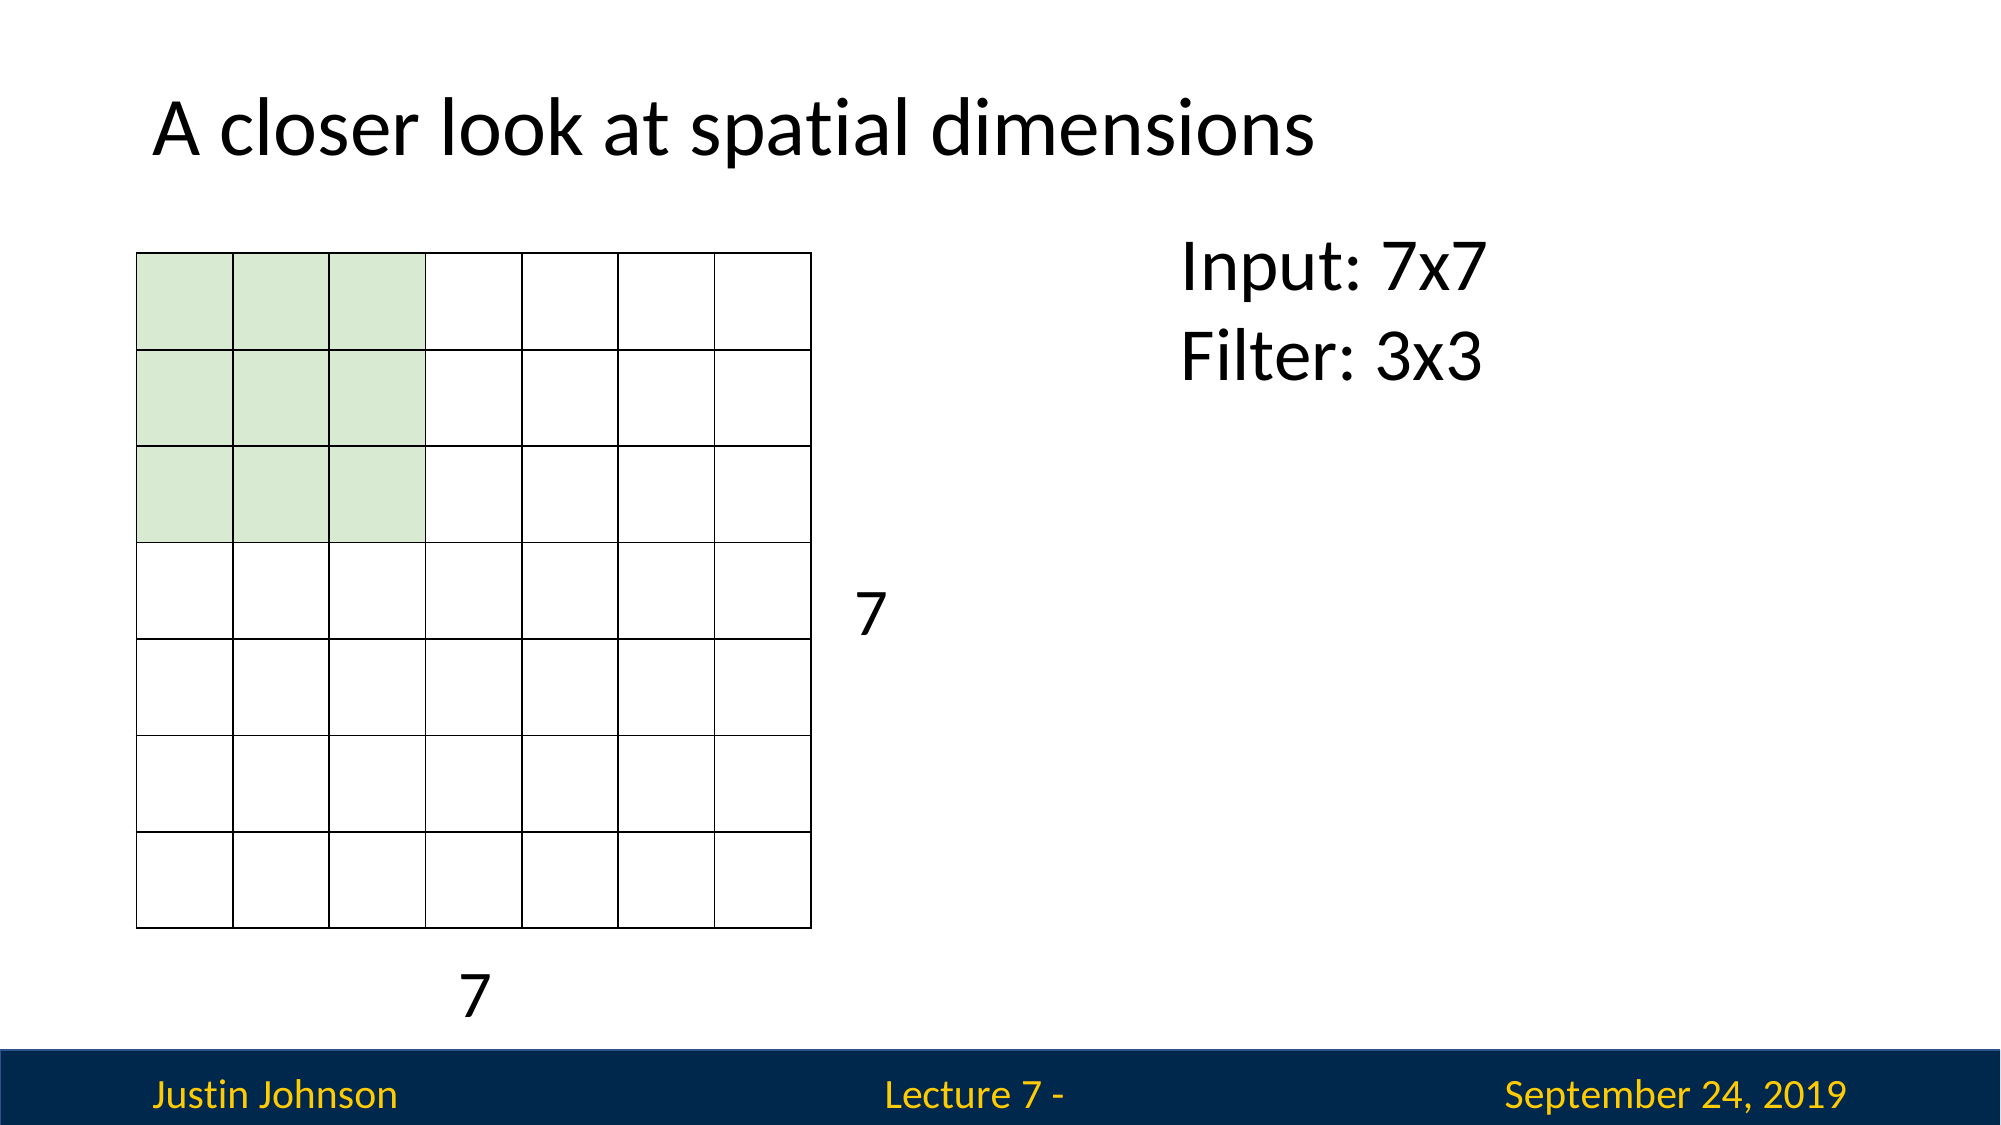

# A closer look at spatial dimensions
Input: 7x7 Filter: 3x3

7
|  |  |  |  |  |  |  |
| --- | --- | --- | --- | --- | --- | --- |
|  |  |  |  |  |  |  |
|  |  |  |  |  |  |  |
|  |  |  |  |  |  |  |
|  |  |  |  |  |  |  |
|  |  |  |  |  |  |  |
|  |  |  |  |  |  |  |
7
Justin Johnson
September 24, 2019
Lecture 7 - 103